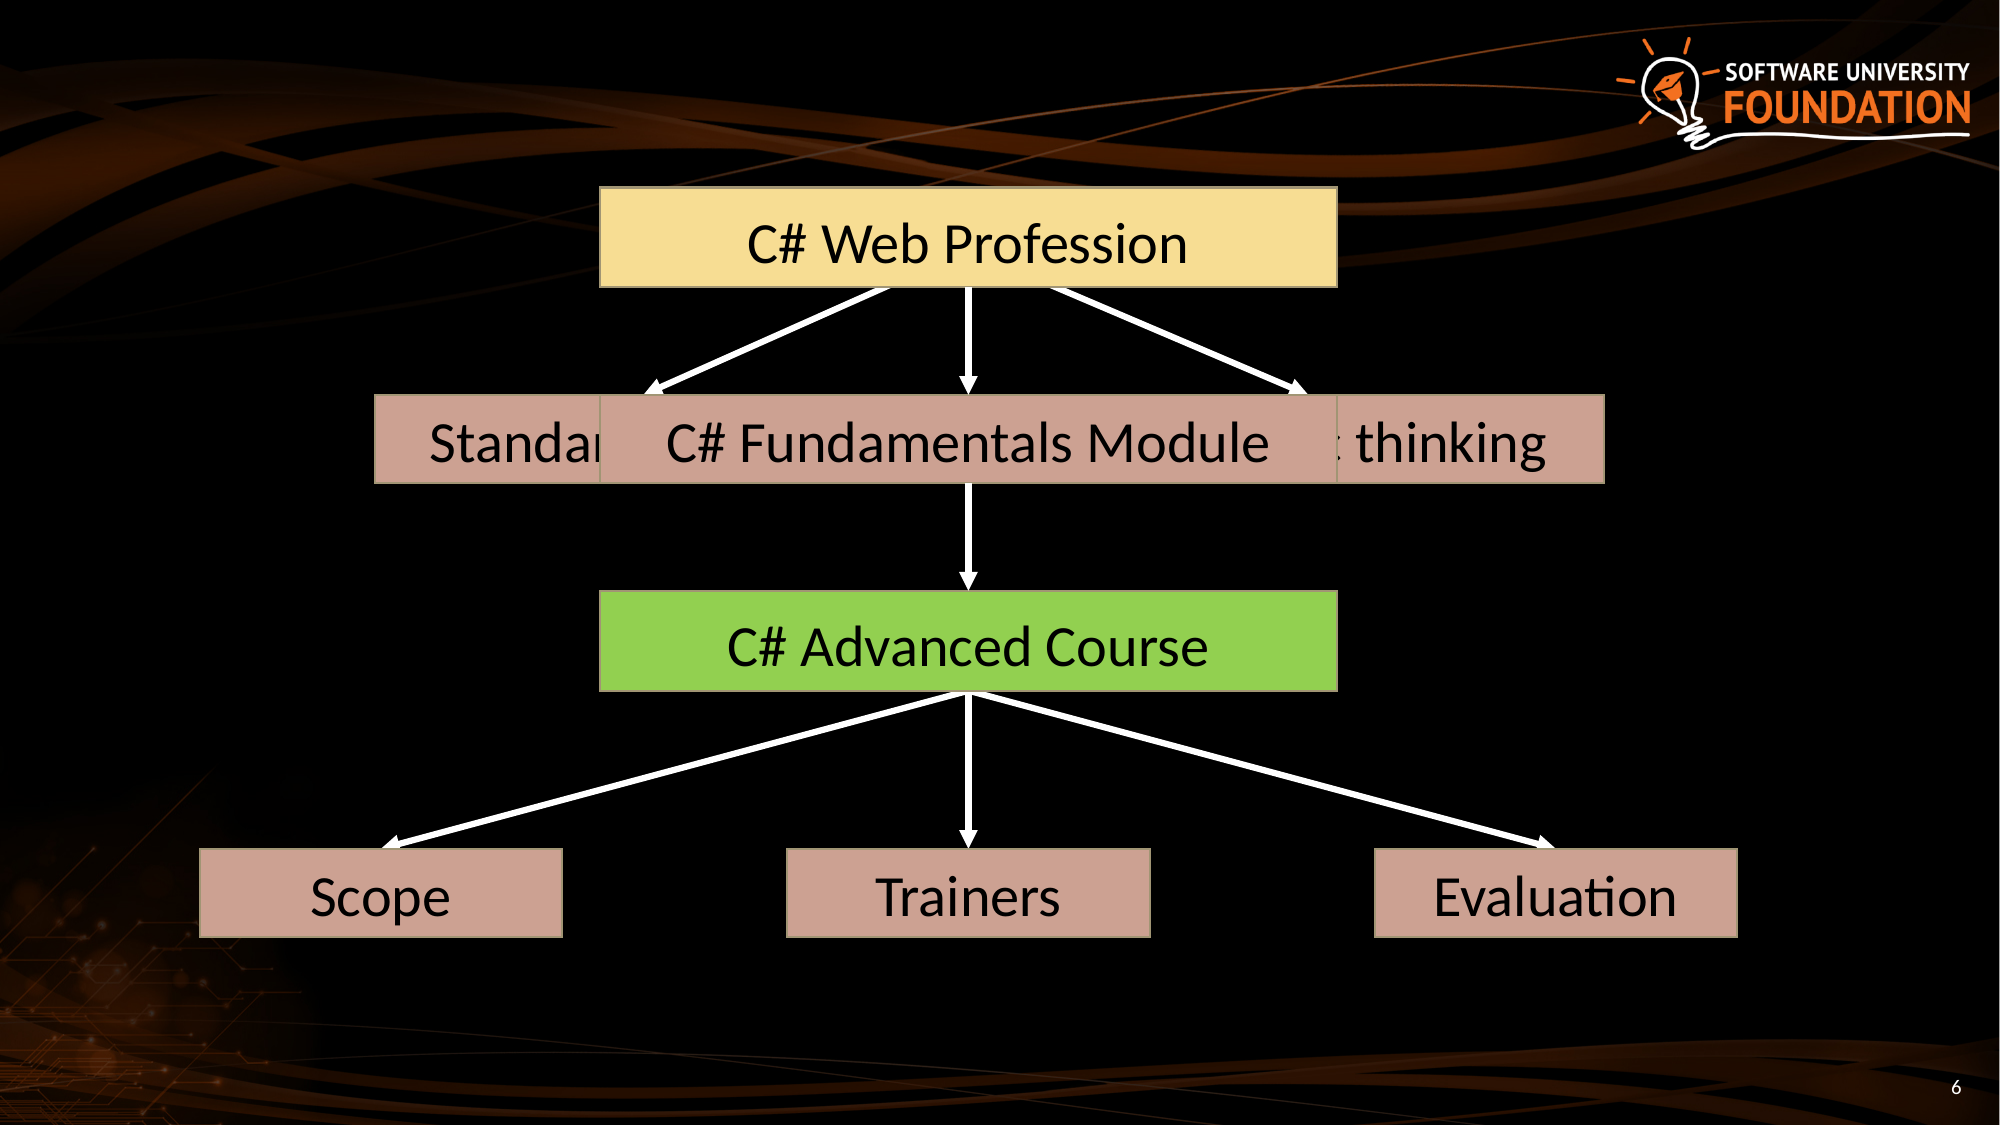

C# Web Profession
Standard .NET API
C# Fundamentals Module
Algorithmic thinking
C# Advanced Course
Scope
Trainers
Evaluation
6